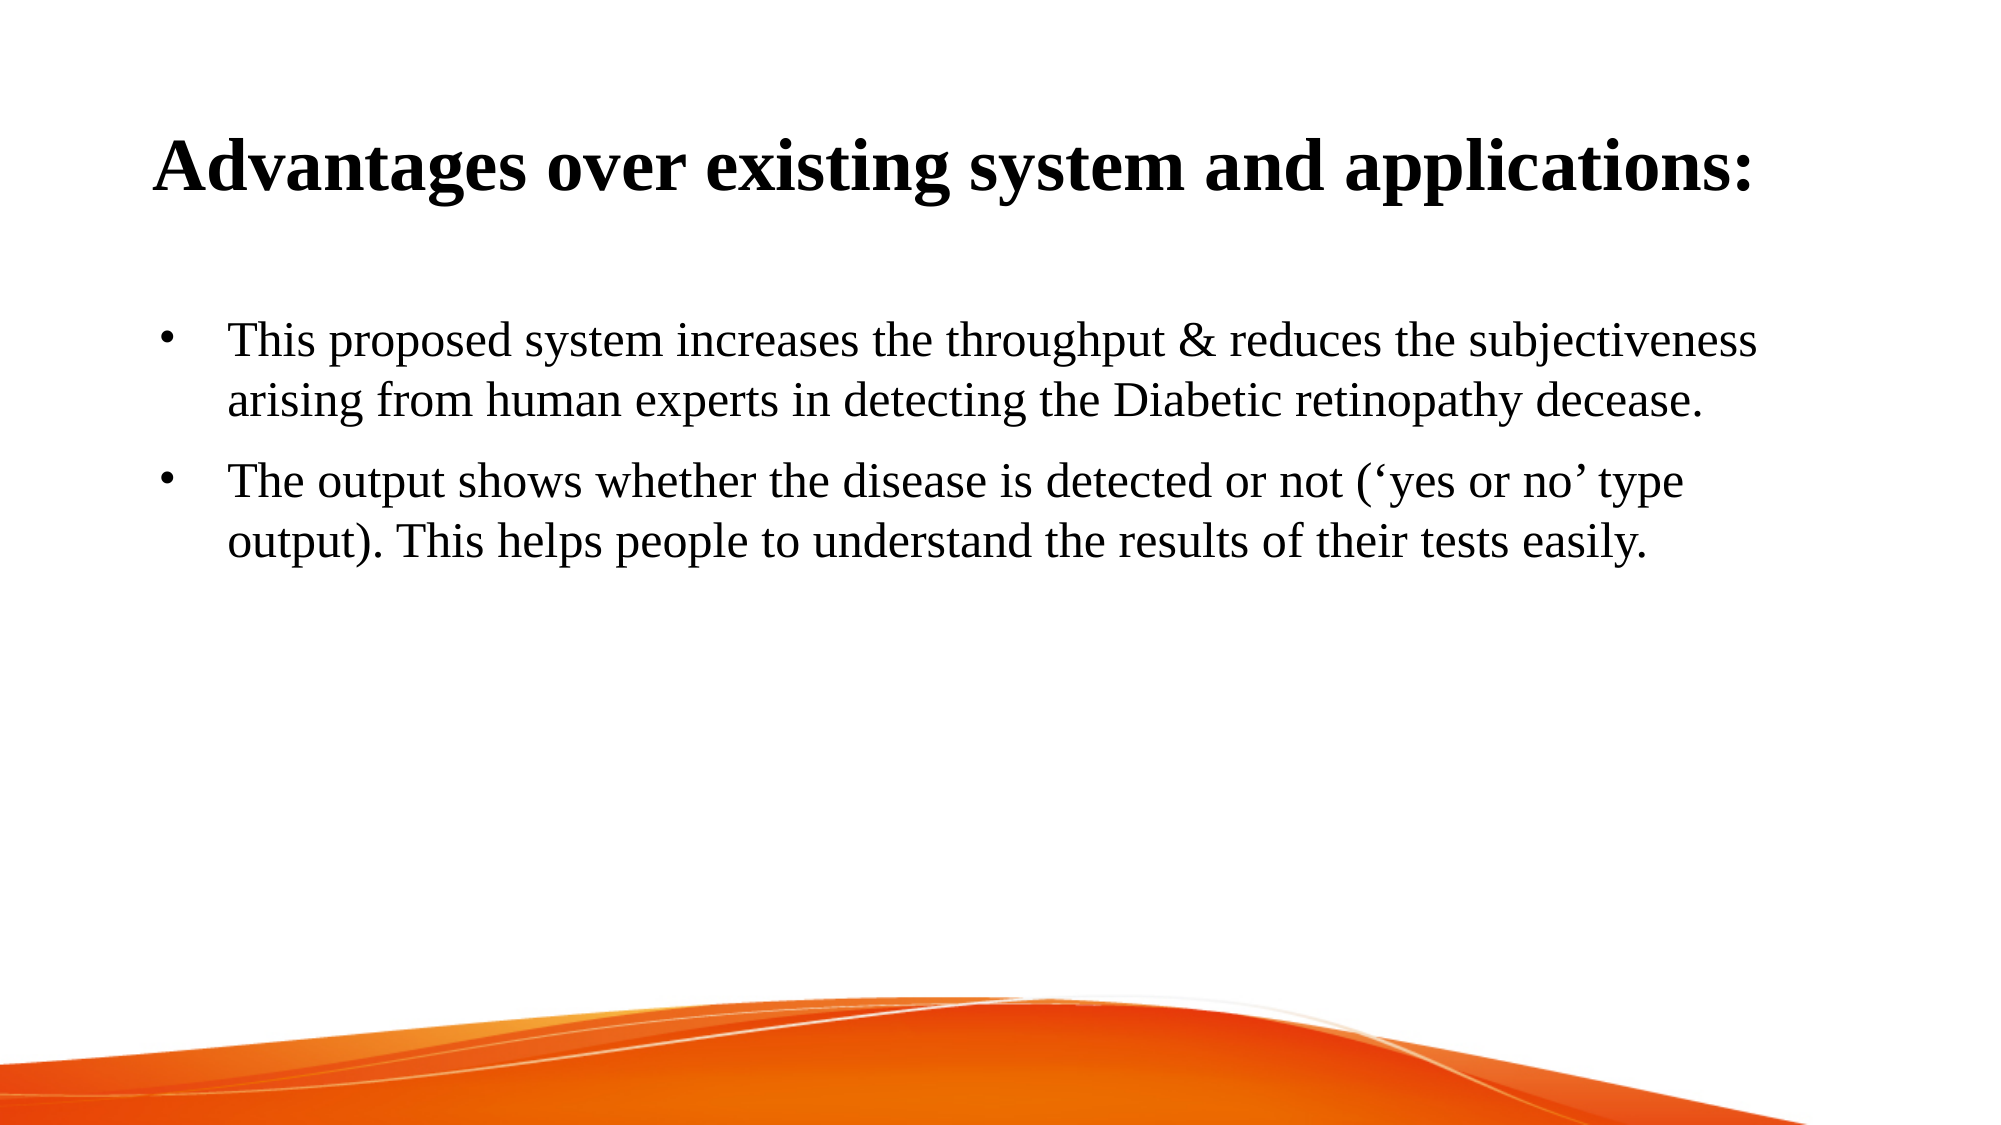

# Advantages over existing system and applications:
This proposed system increases the throughput & reduces the subjectiveness arising from human experts in detecting the Diabetic retinopathy decease.
The output shows whether the disease is detected or not (‘yes or no’ type output). This helps people to understand the results of their tests easily.